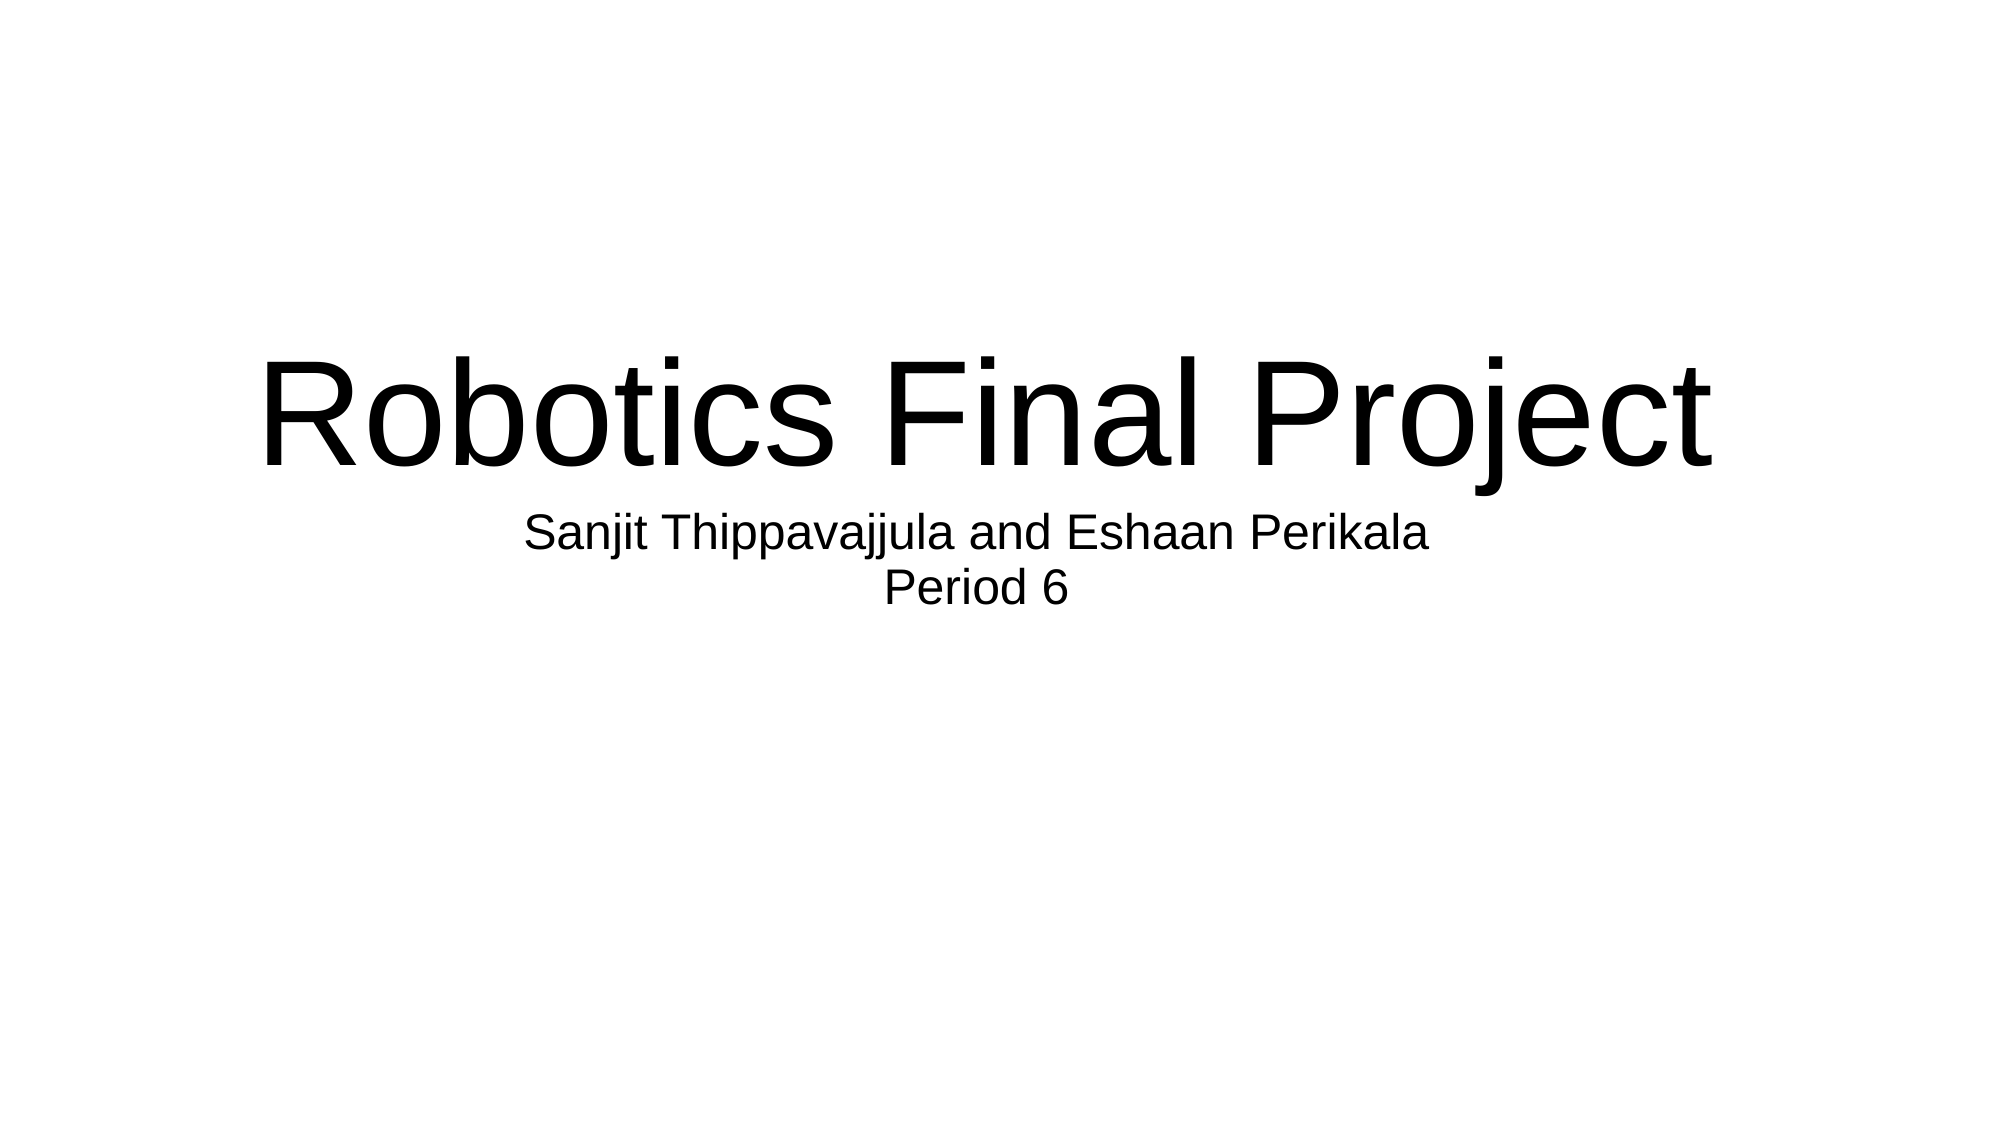

# Robotics Final Project
Sanjit Thippavajjula and Eshaan Perikala
Period 6